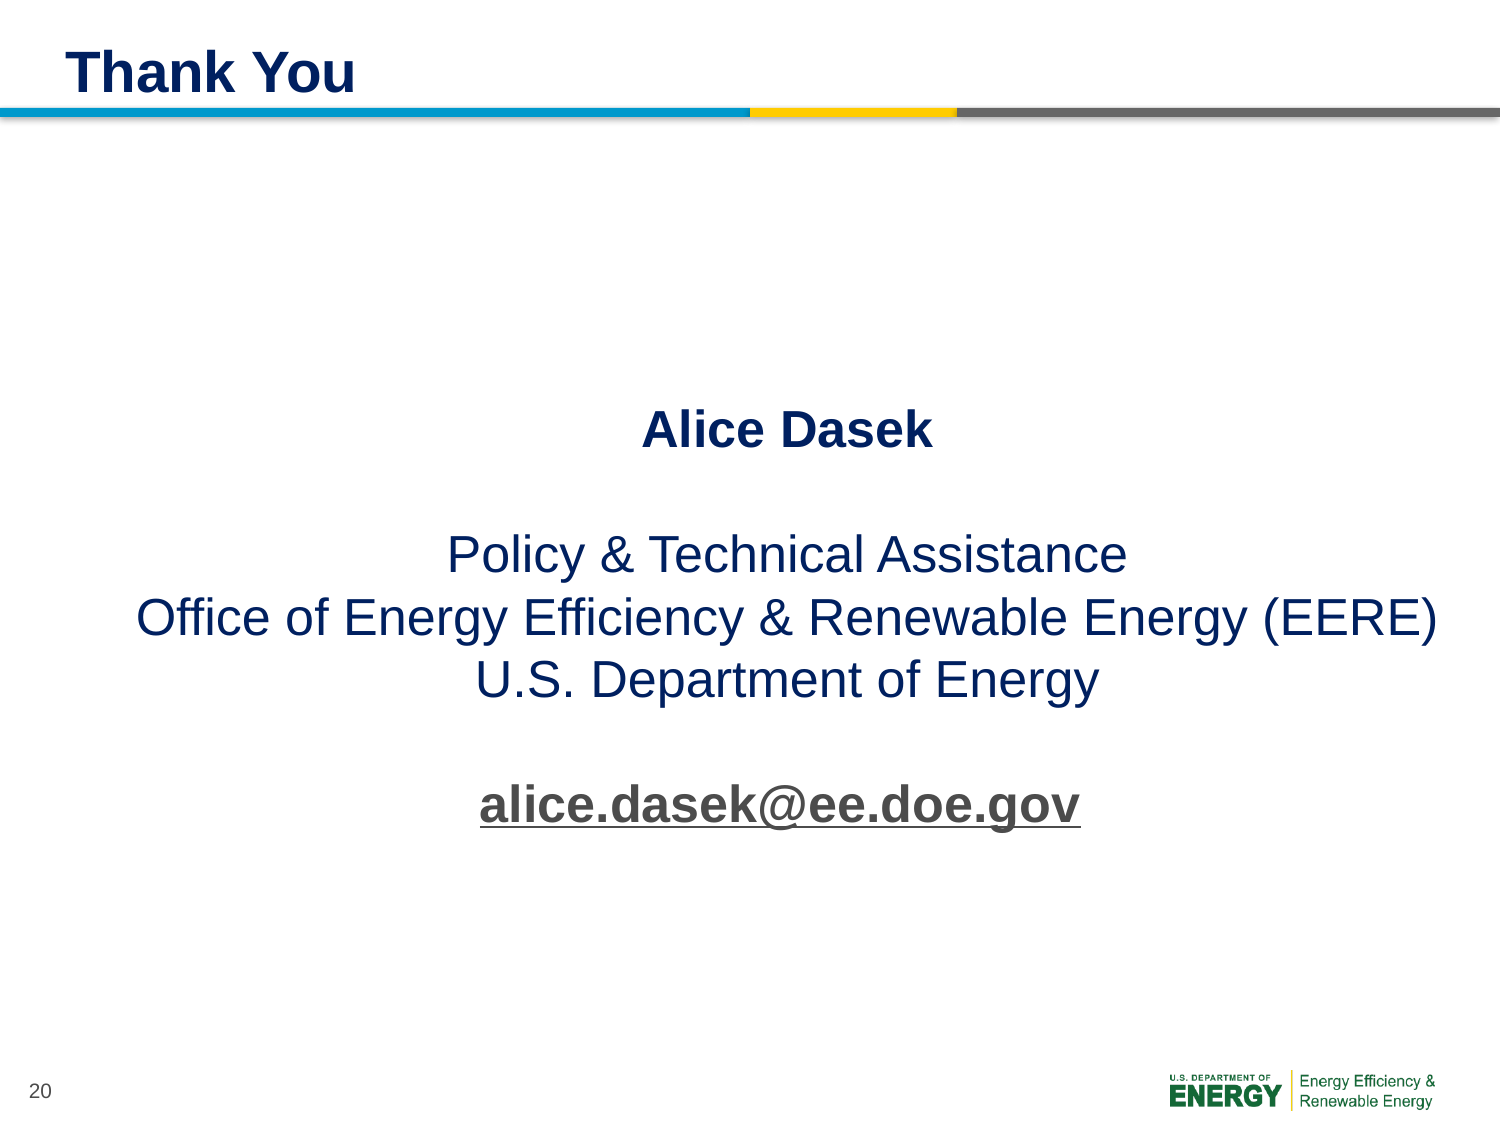

# Thank You

Alice Dasek

Policy & Technical Assistance
Office of Energy Efficiency & Renewable Energy (EERE)
U.S. Department of Energy

alice.dasek@ee.doe.gov